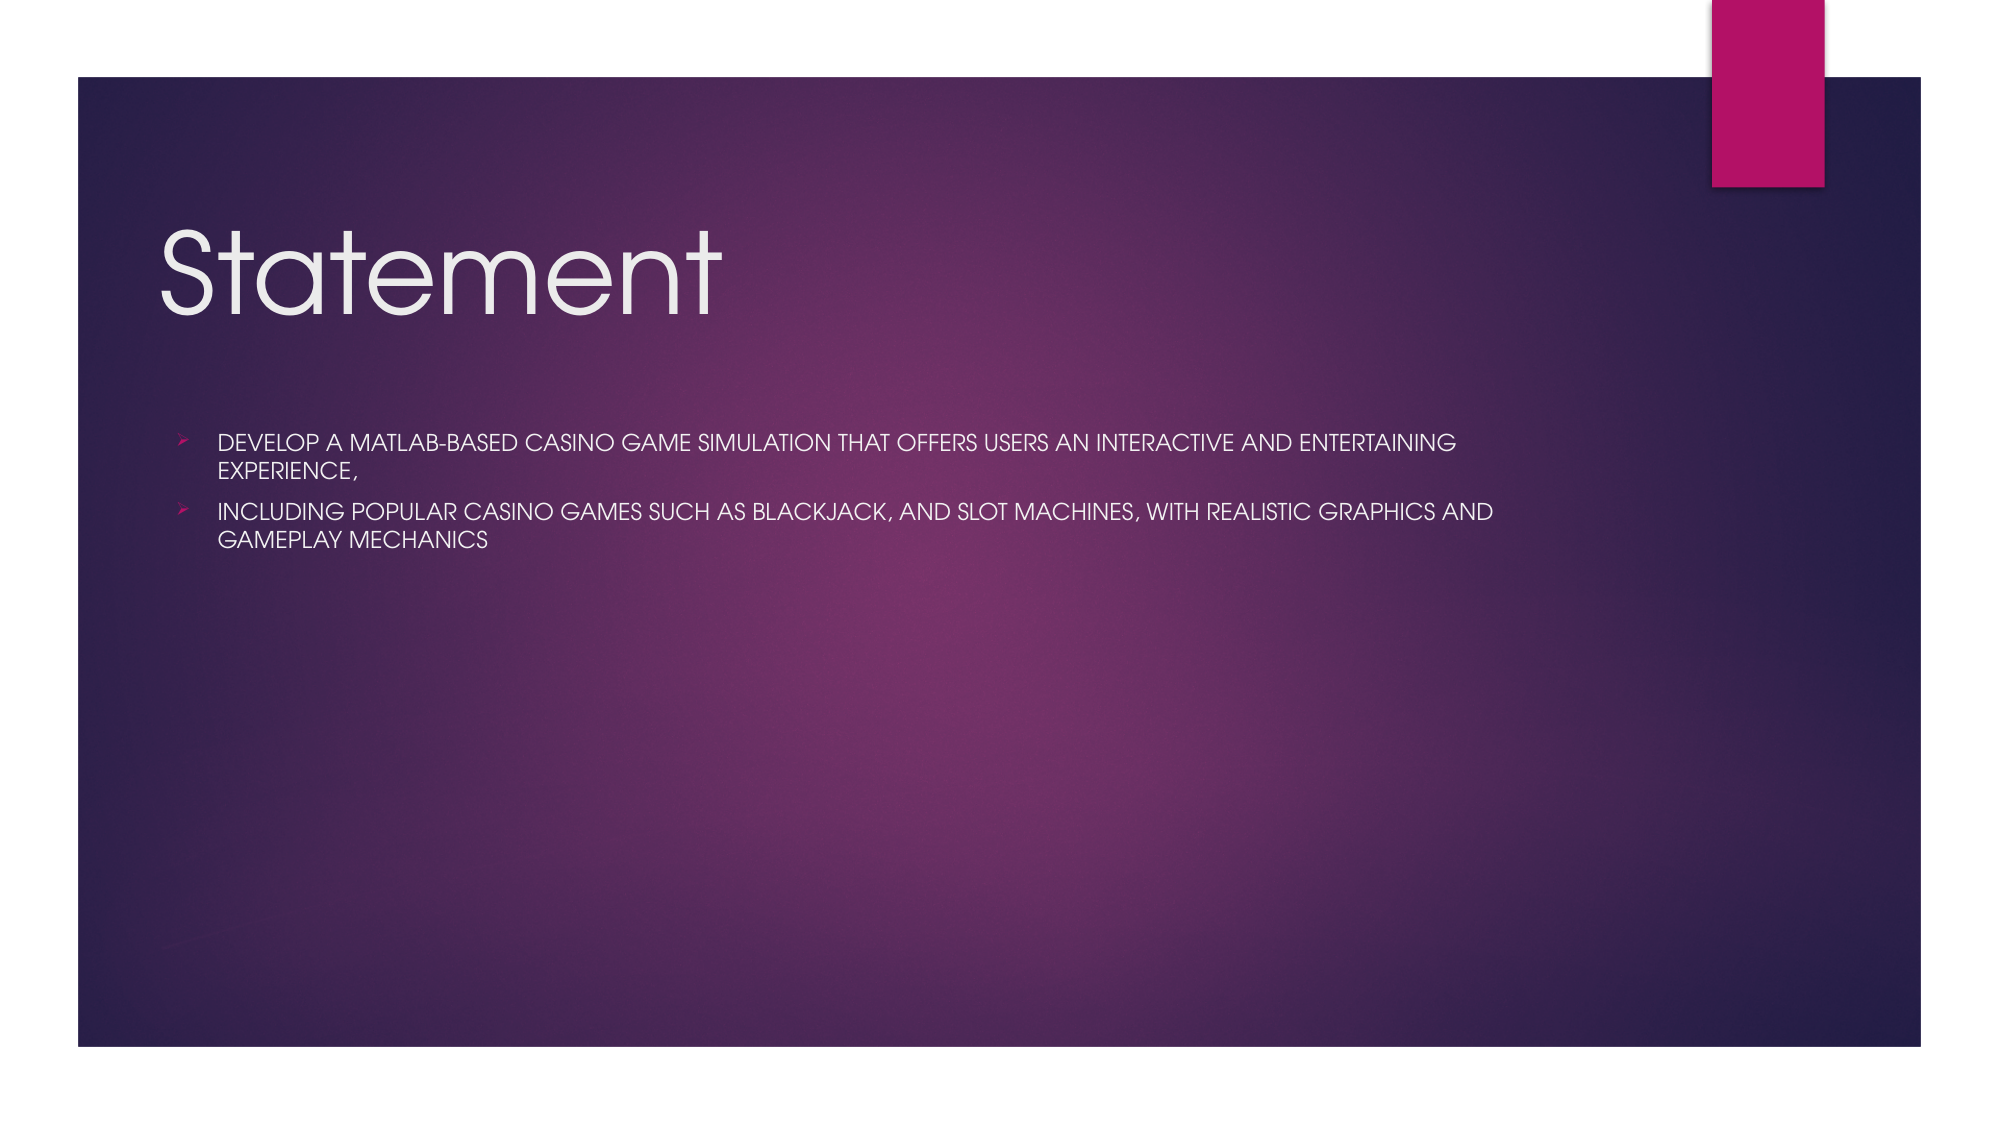

# Statement
Develop a MATLAB-based casino game simulation that offers users an interactive and entertaining experience,
including popular casino games such as blackjack, and slot machines, with realistic graphics and gameplay mechanics